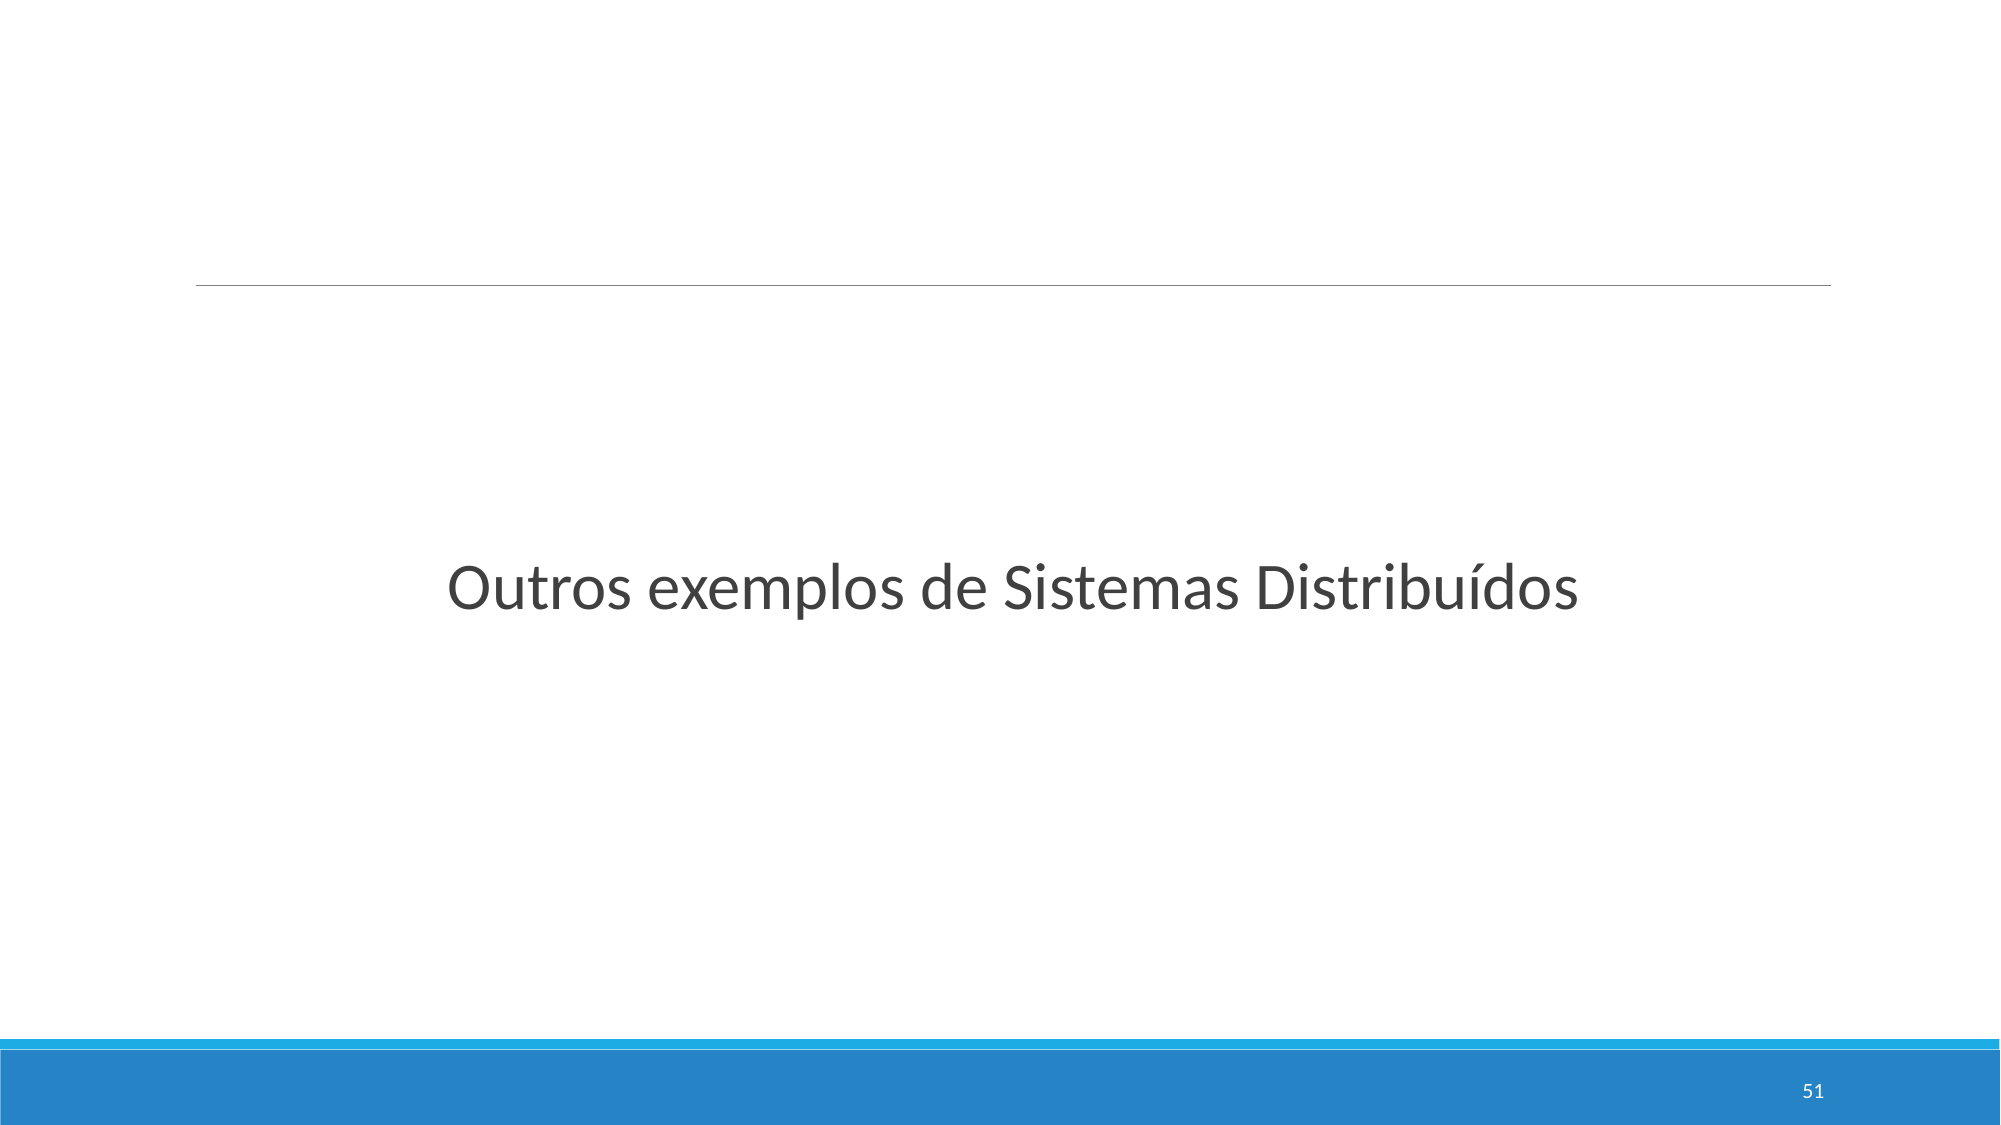

#

Outros exemplos de Sistemas Distribuídos
51